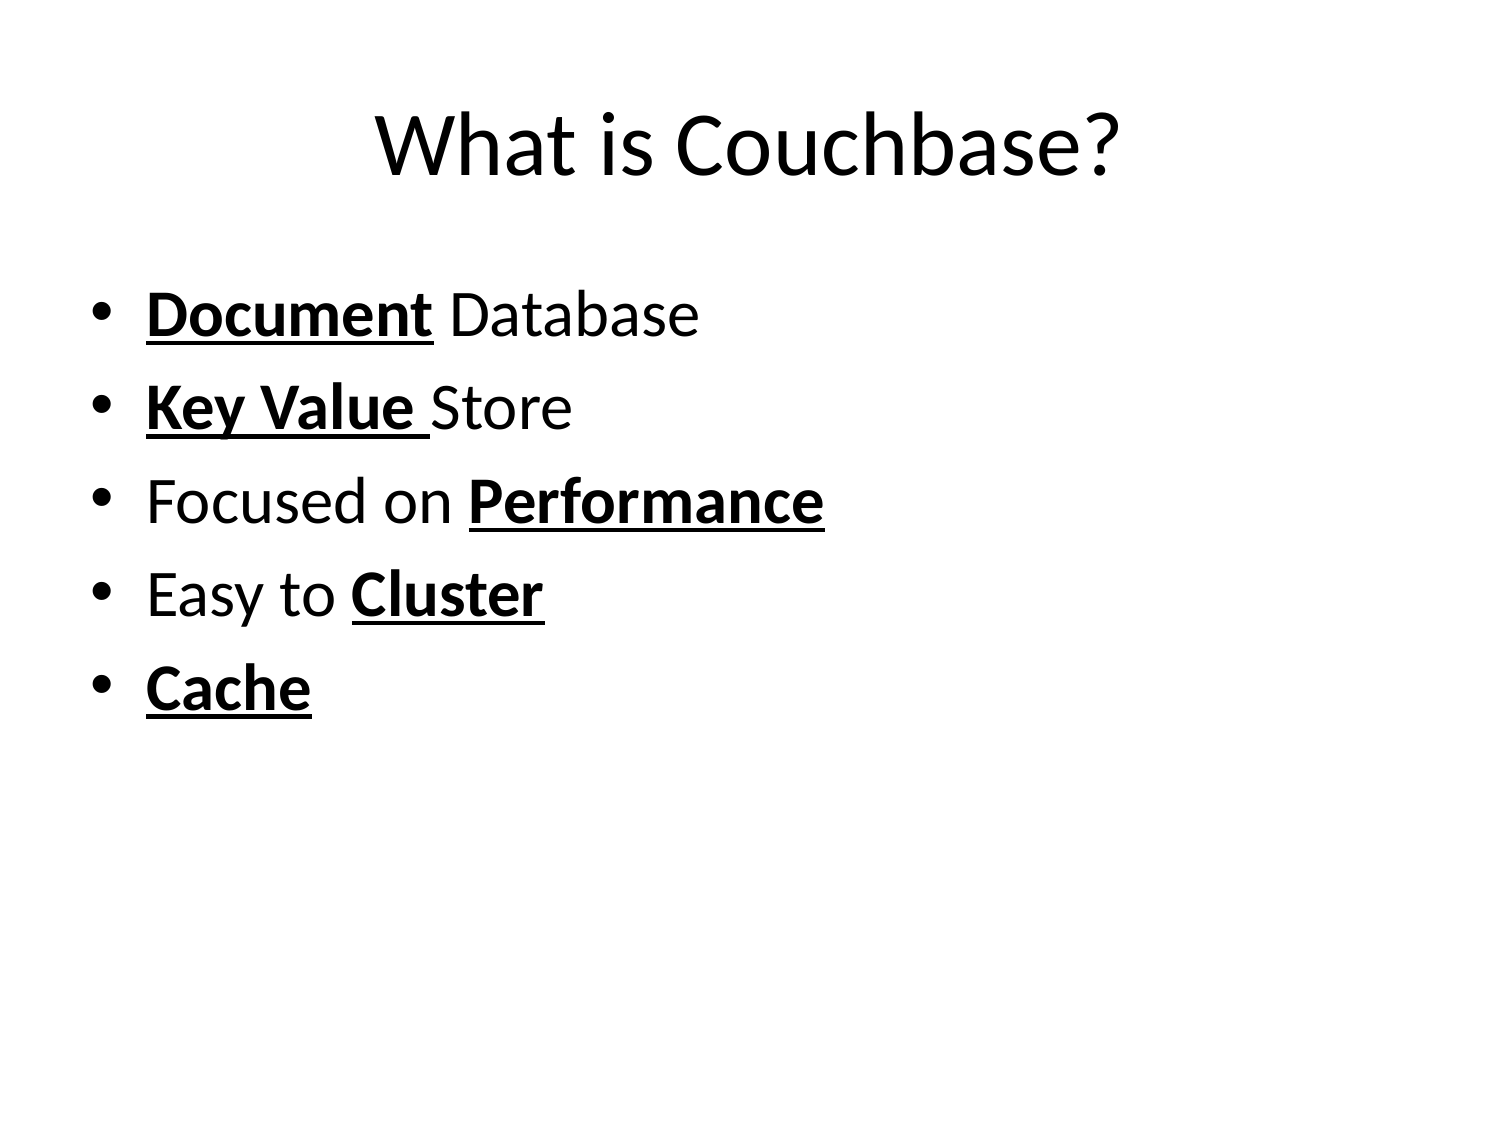

# What is Couchbase?
Document Database
Key Value Store
Focused on Performance
Easy to Cluster
Cache